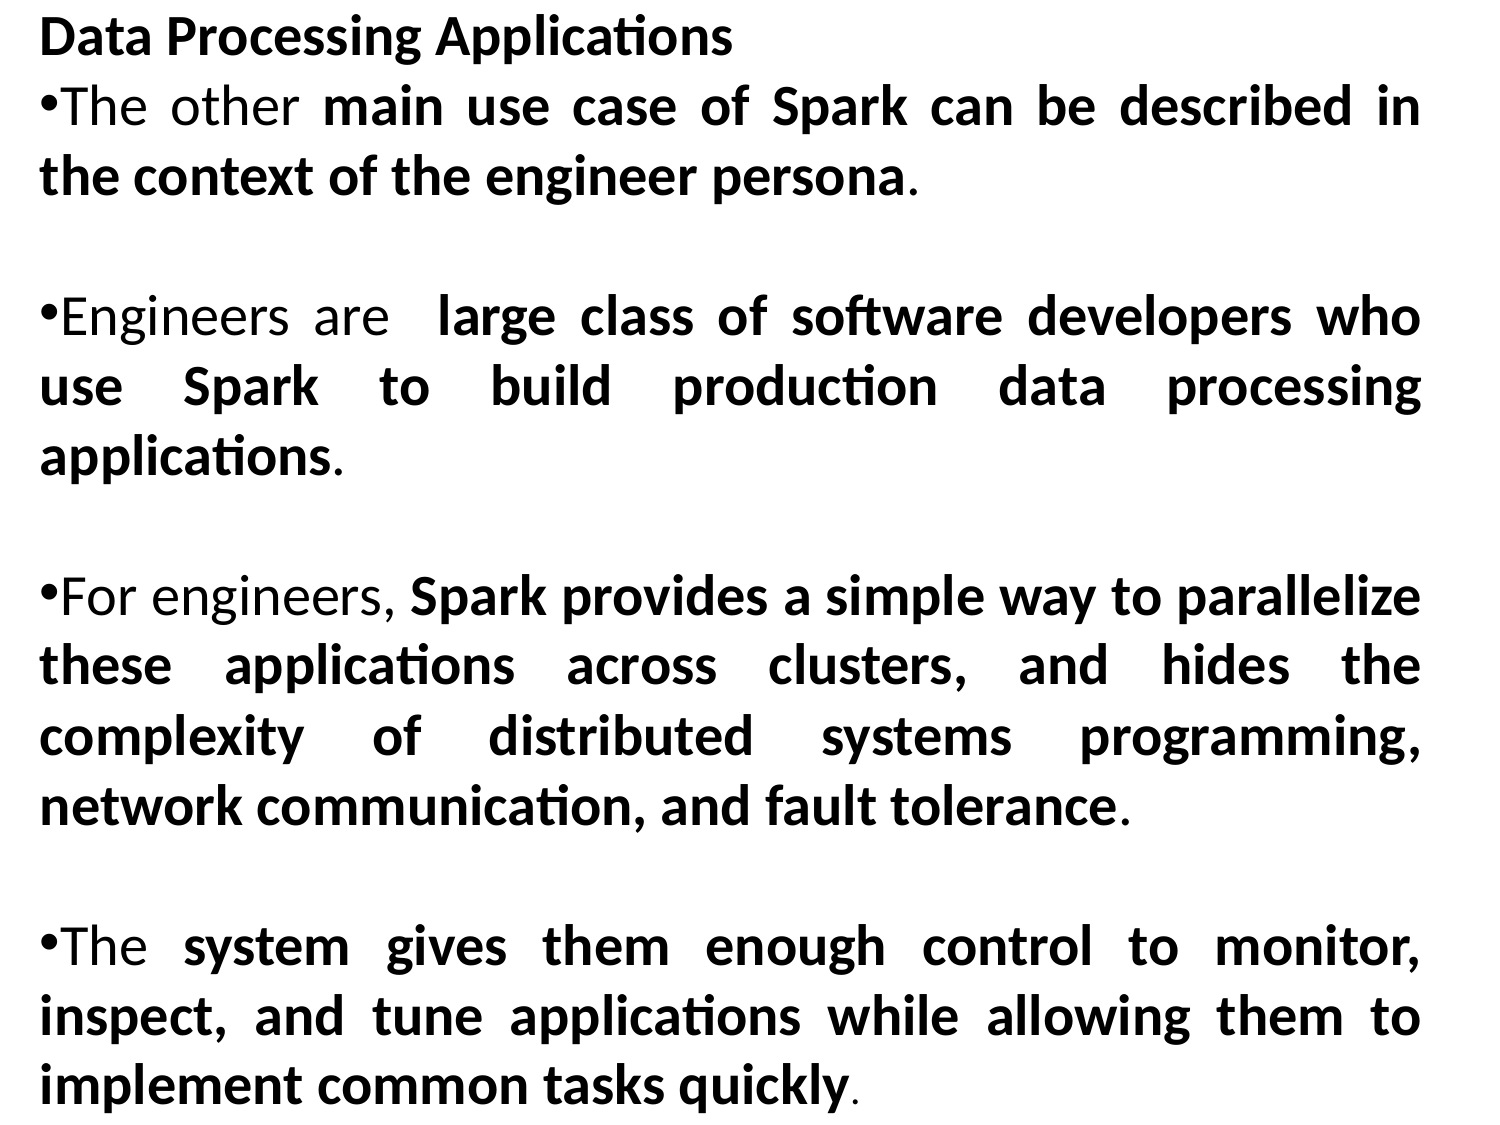

Data Processing Applications
The other main use case of Spark can be described in the context of the engineer persona.

Engineers are  large class of software developers who use Spark to build production data processing applications.

For engineers, Spark provides a simple way to parallelize these applications across clusters, and hides the complexity of distributed systems programming, network communication, and fault tolerance.

The system gives them enough control to monitor, inspect, and tune applications while allowing them to implement common tasks quickly.